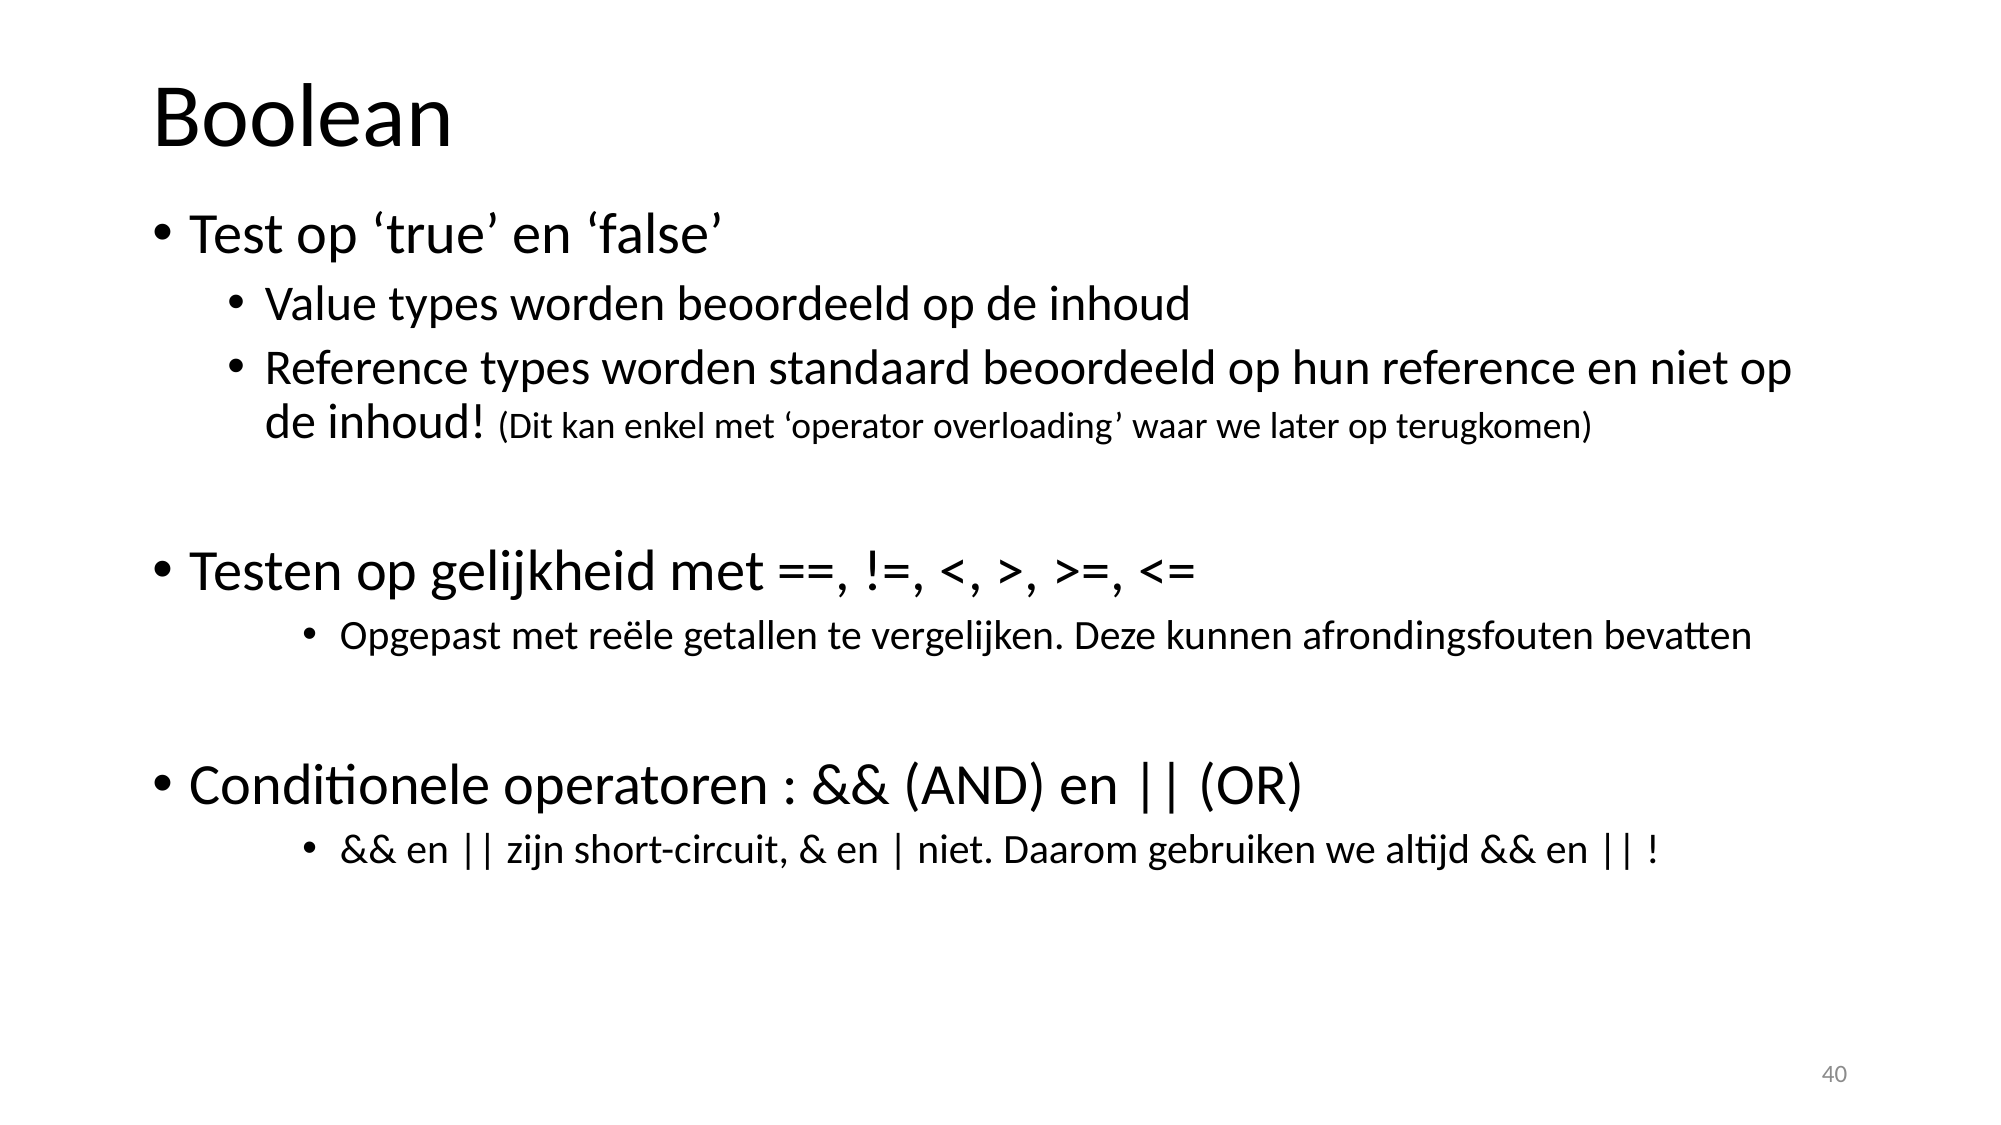

# Boolean
Test op ‘true’ en ‘false’
Value types worden beoordeeld op de inhoud
Reference types worden standaard beoordeeld op hun reference en niet op de inhoud! (Dit kan enkel met ‘operator overloading’ waar we later op terugkomen)

Testen op gelijkheid met ==, !=, <, >, >=, <=
Opgepast met reële getallen te vergelijken. Deze kunnen afrondingsfouten bevatten

Conditionele operatoren : && (AND) en || (OR)
&& en || zijn short-circuit, & en | niet. Daarom gebruiken we altijd && en || !

40